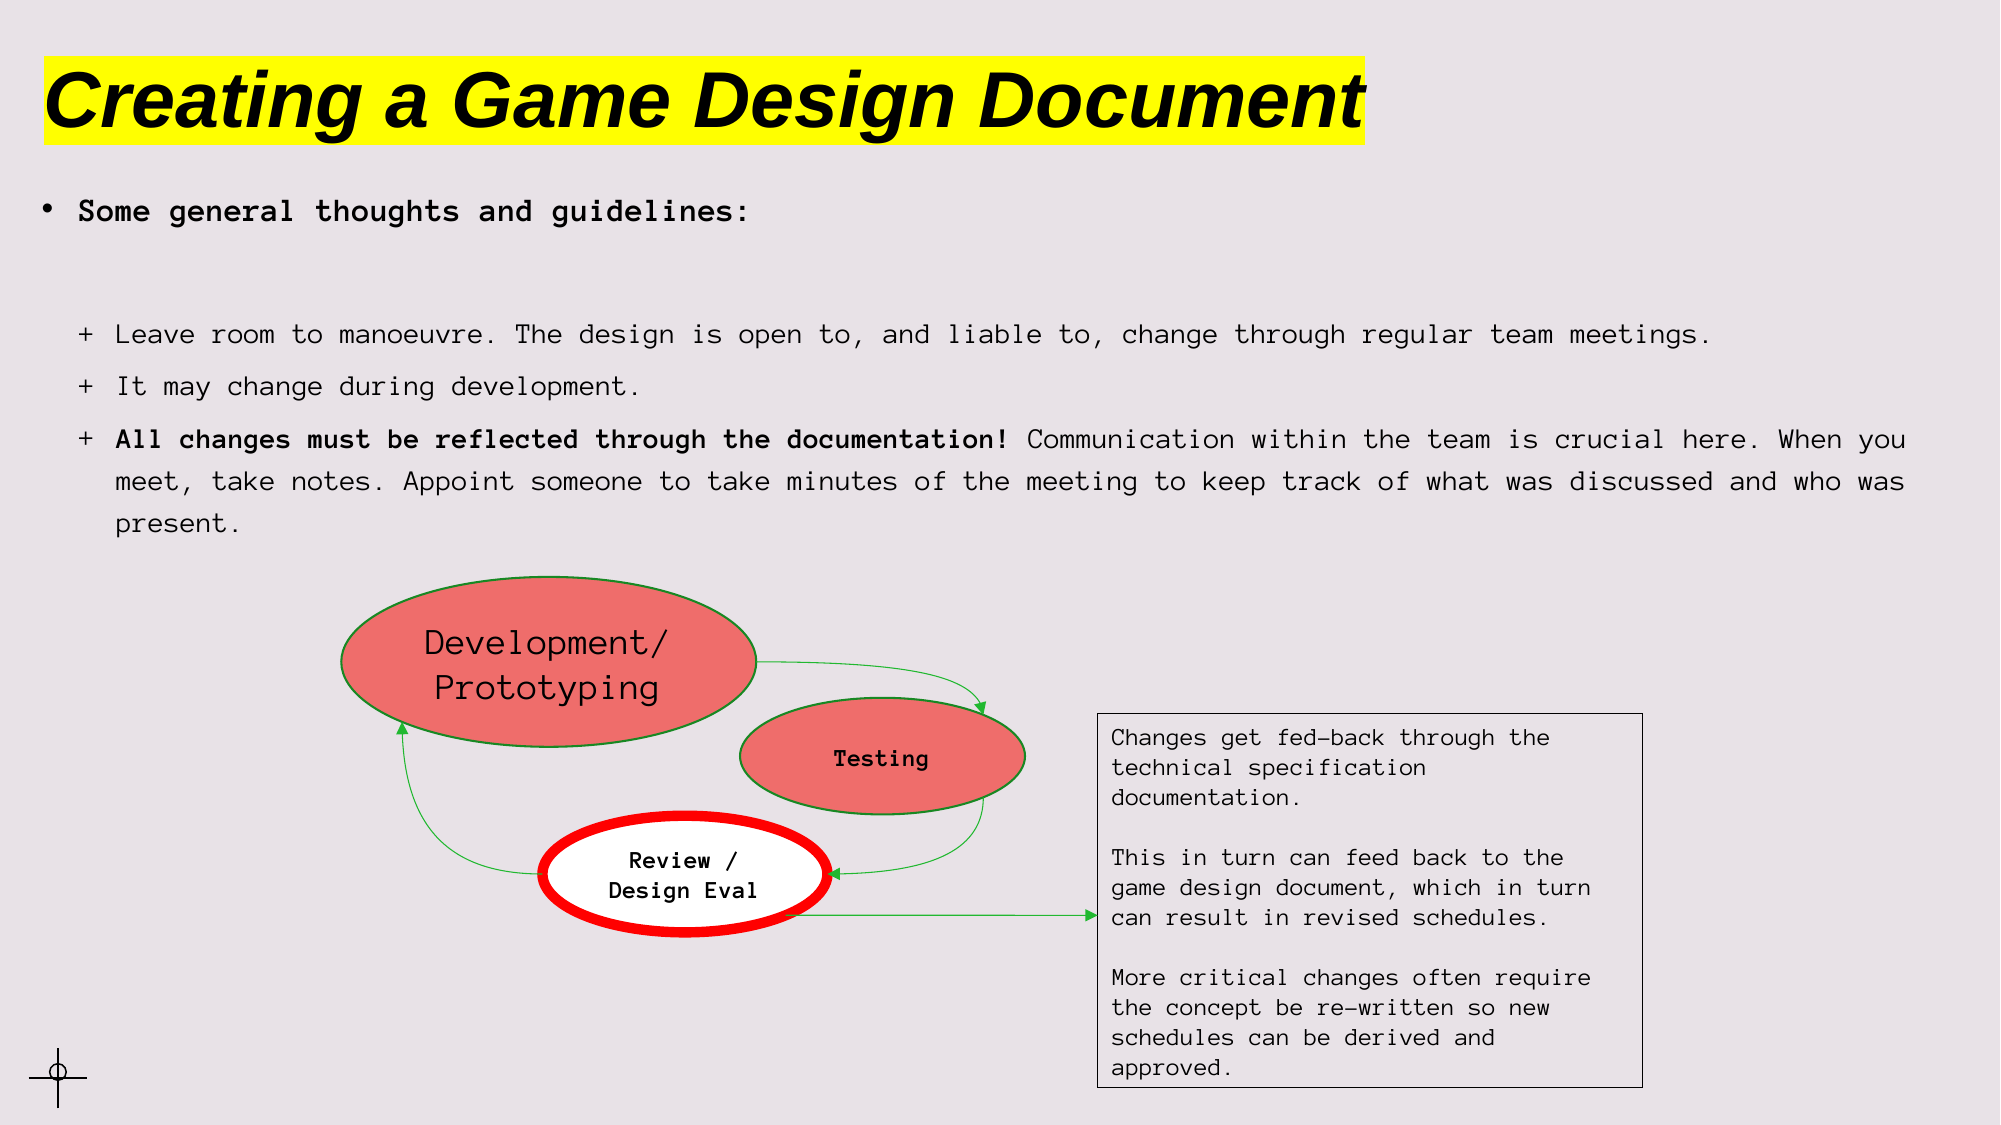

# Creating a Game Design Document
Some general thoughts and guidelines:

Leave room to manoeuvre. The design is open to, and liable to, change through regular team meetings.
It may change during development.
All changes must be reflected through the documentation! Communication within the team is crucial here. When you meet, take notes. Appoint someone to take minutes of the meeting to keep track of what was discussed and who was present.
Development/ Prototyping
Testing
Changes get fed-back through the technical specification documentation.

This in turn can feed back to the game design document, which in turn can result in revised schedules.

More critical changes often require the concept be re-written so new schedules can be derived and approved.
Review / Design Eval